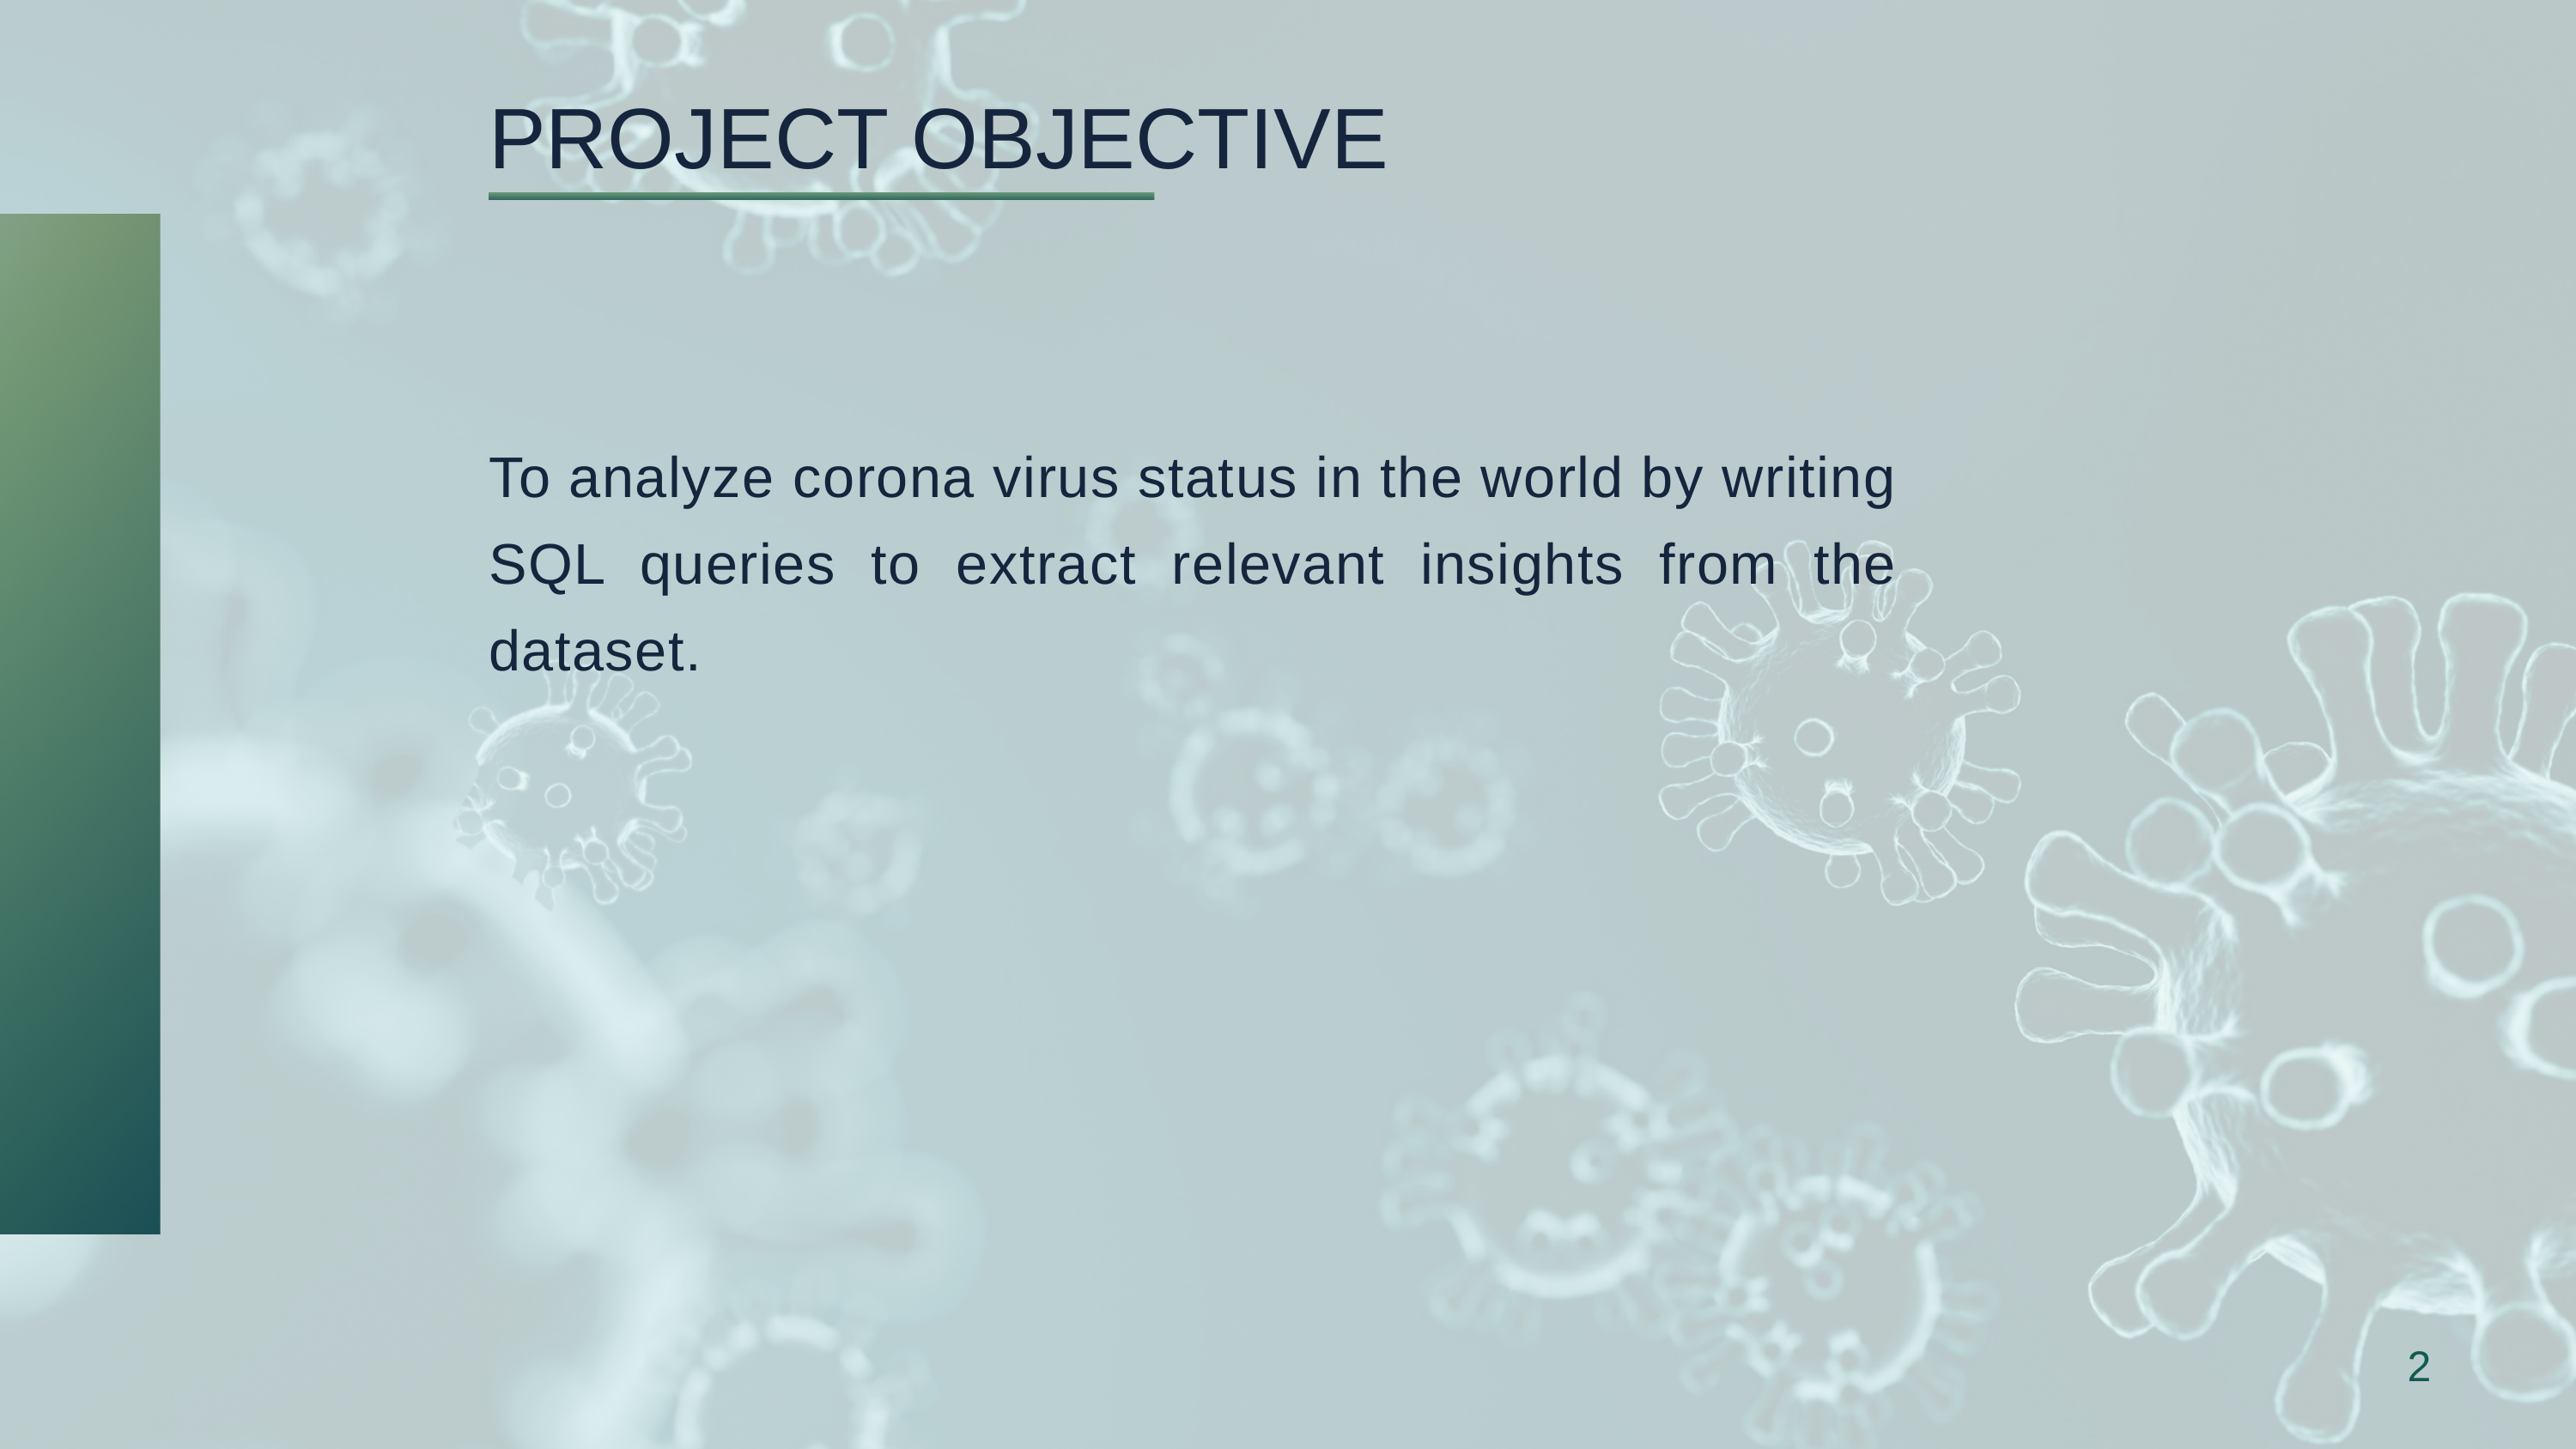

PROJECT OBJECTIVE

To analyze corona virus status in the world by writing SQL queries to extract relevant insights from the dataset.
2